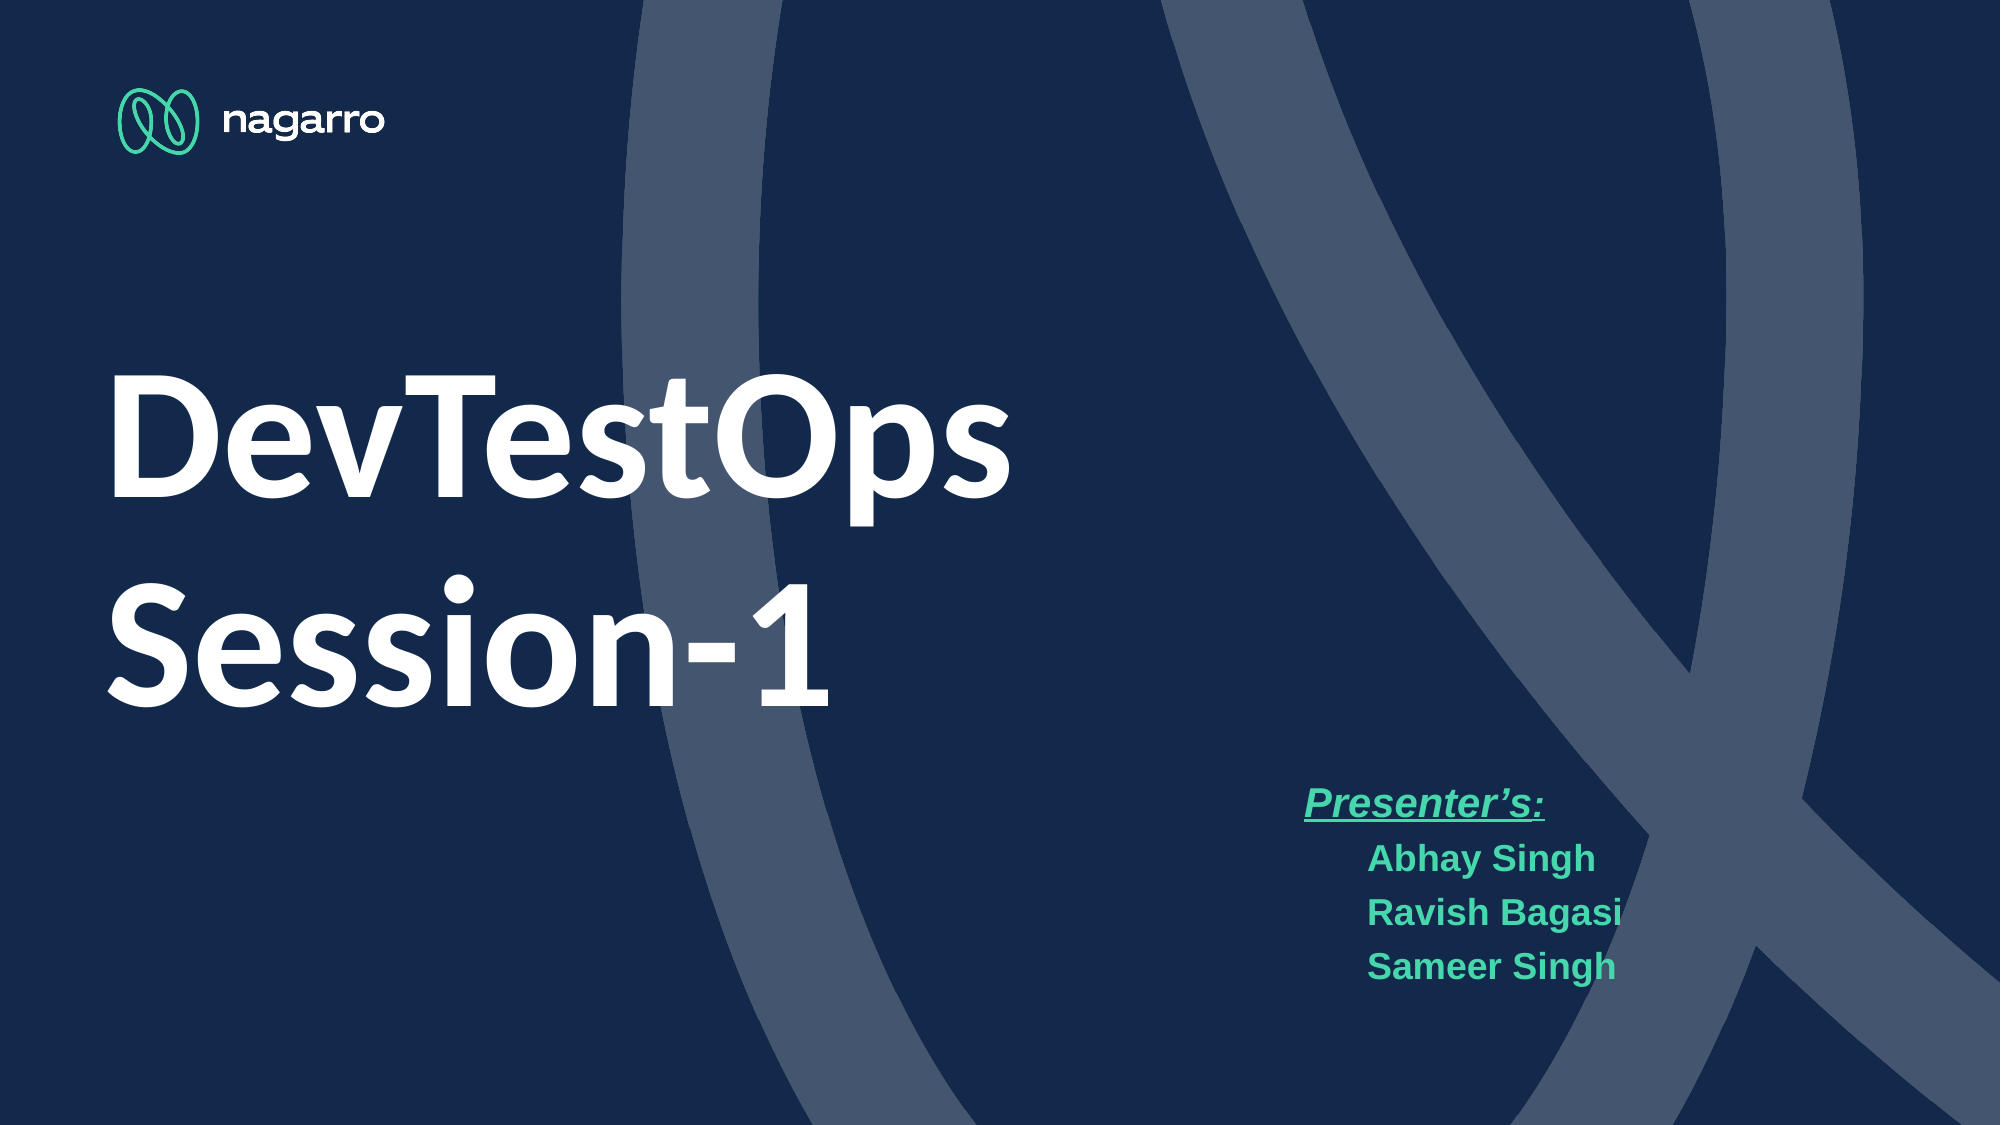

# DevTestOps Session-1
Presenter’s:
      Abhay Singh
      Ravish Bagasi
      Sameer Singh